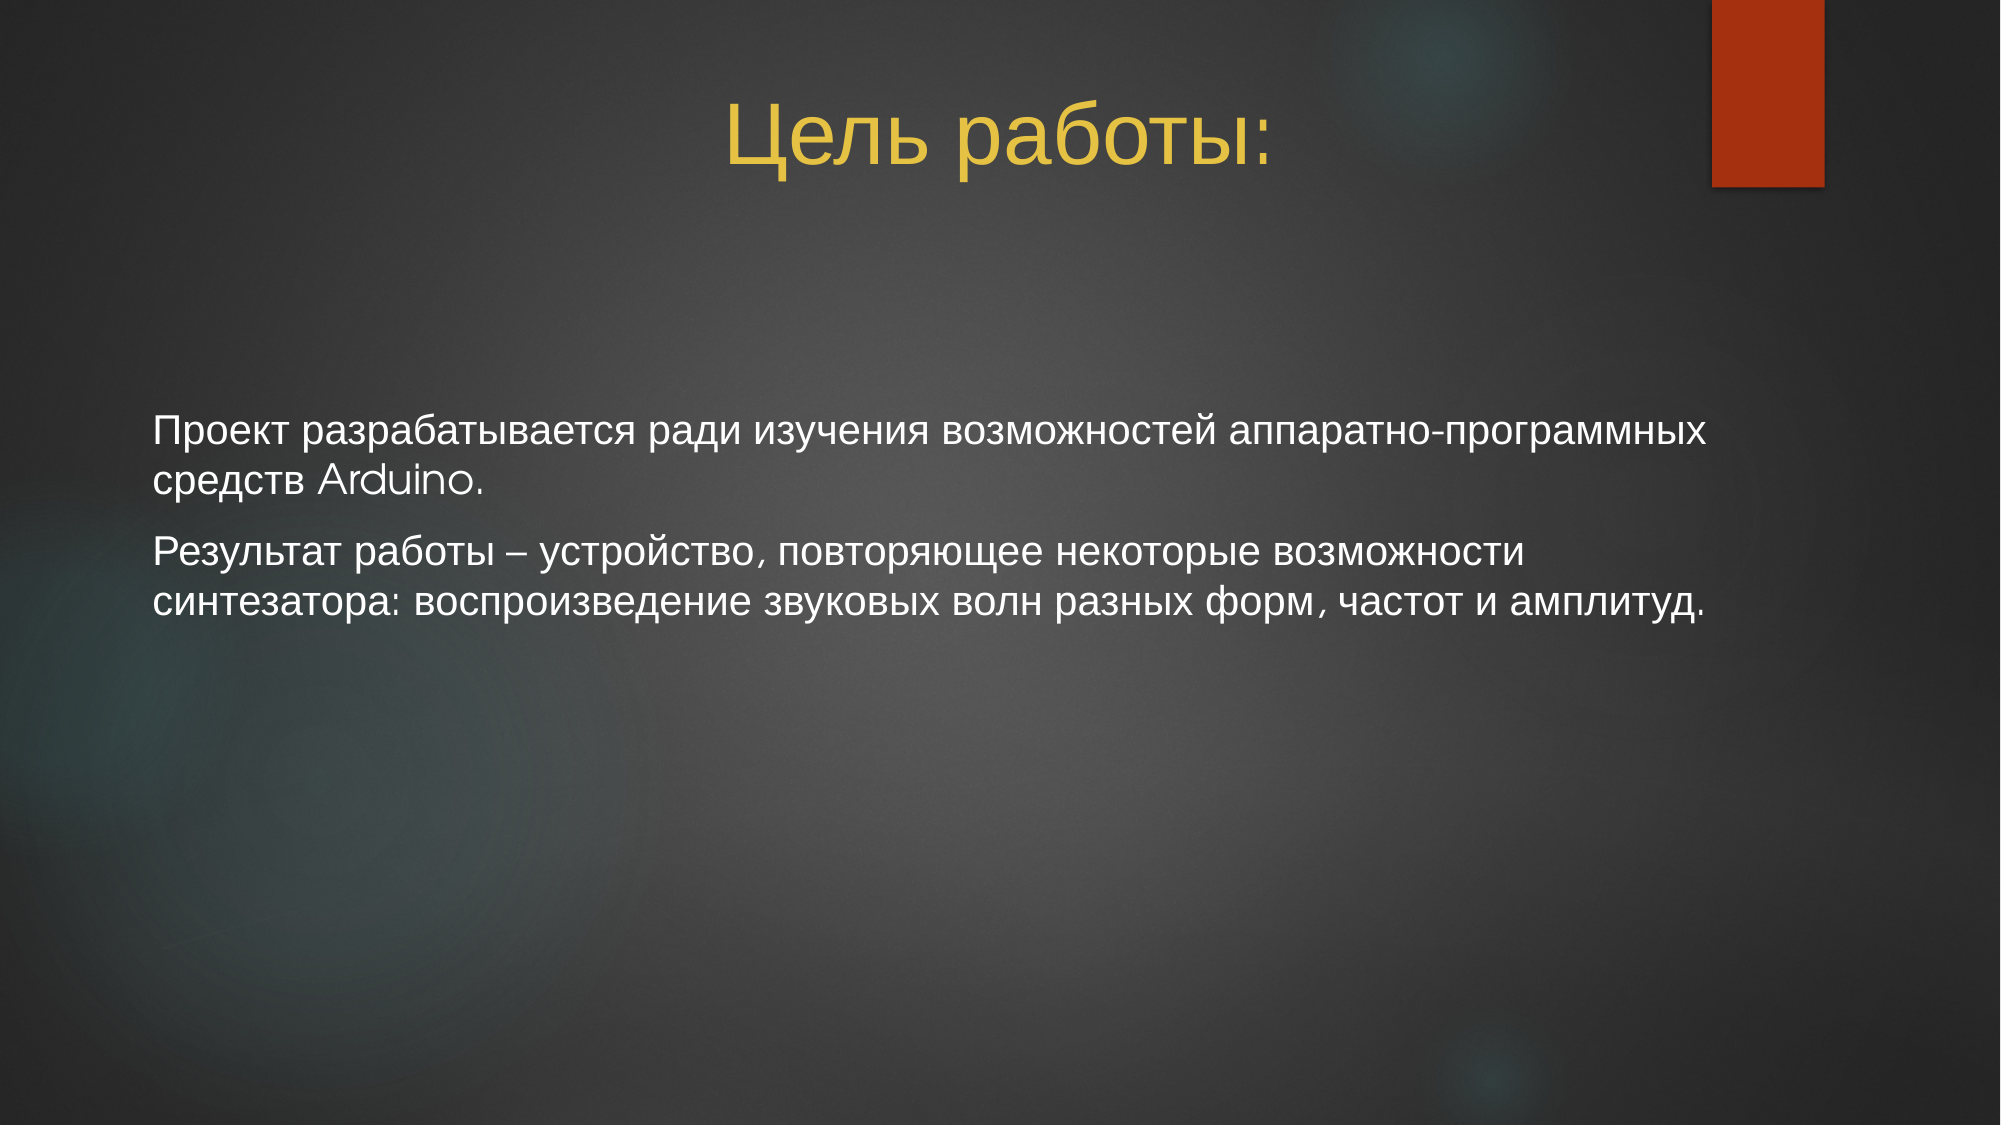

# Цель работы:
Проект разрабатывается ради изучения возможностей аппаратно-программных средств Arduino.
Результат работы – устройство, повторяющее некоторые возможности синтезатора: воспроизведение звуковых волн разных форм, частот и амплитуд.